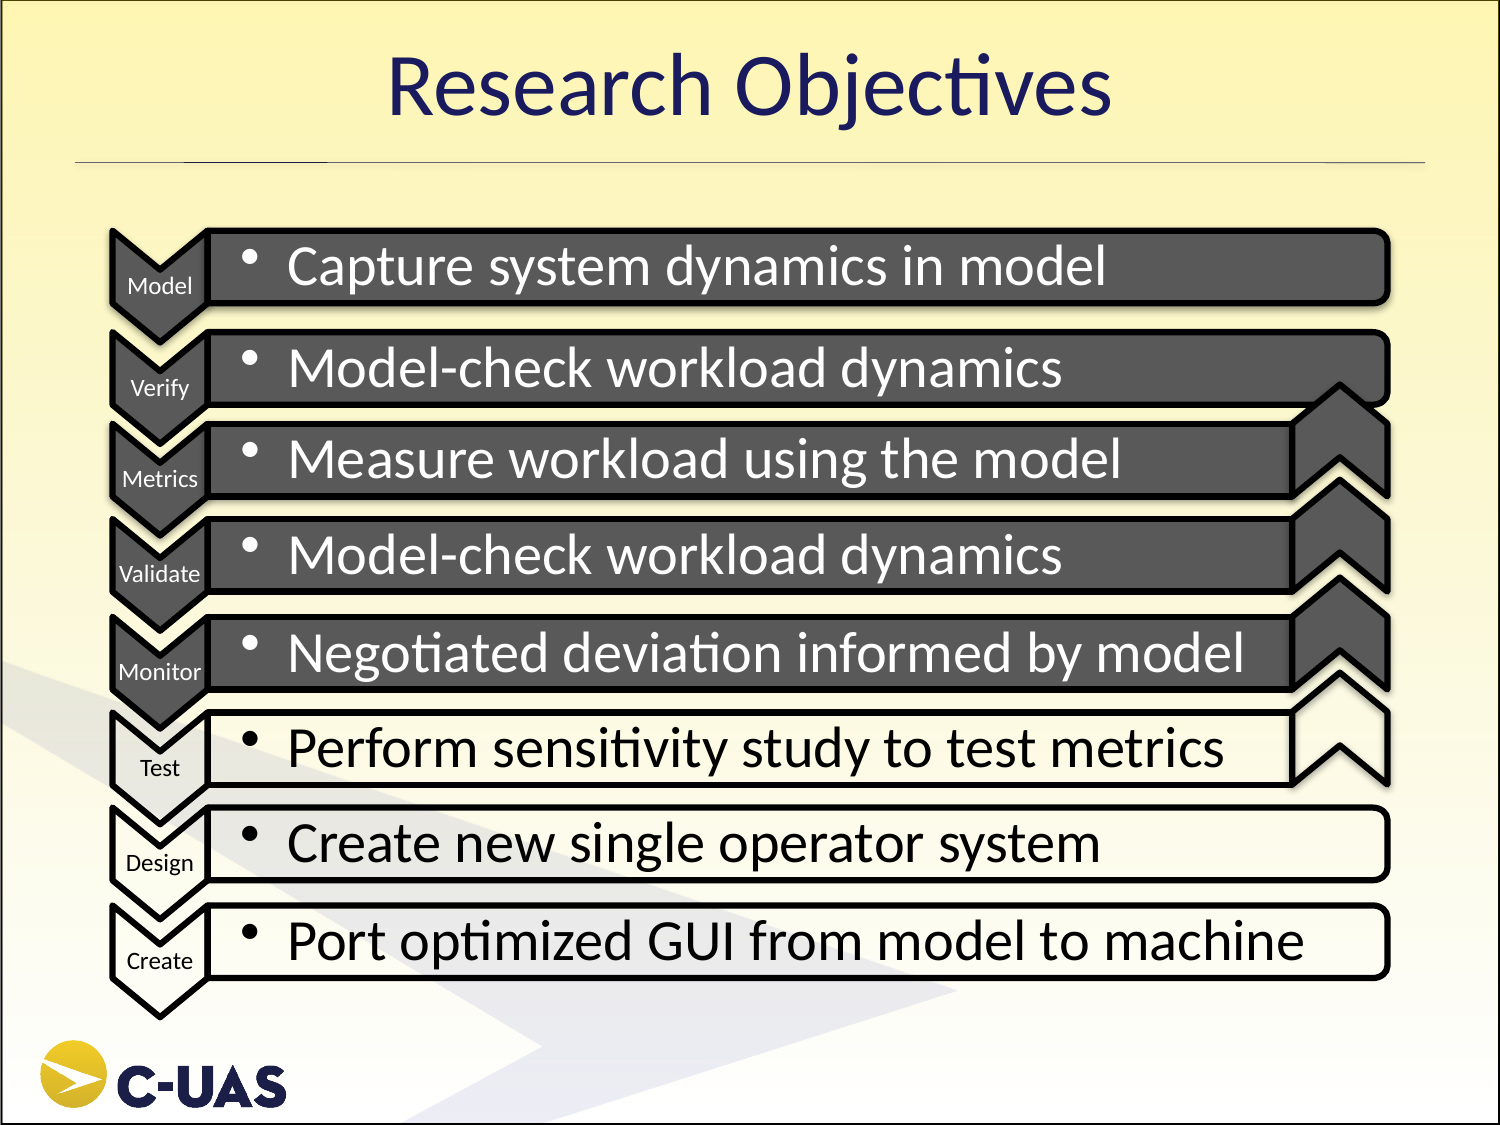

# Research Objectives
Model
Capture system dynamics in model
Verify
Model-check workload dynamics

Metrics
Measure workload using the model

Validate
Model-check workload dynamics

Monitor
Negotiated deviation informed by model

Test
Perform sensitivity study to test metrics
Design
Create new single operator system
Create
Port optimized GUI from model to machine